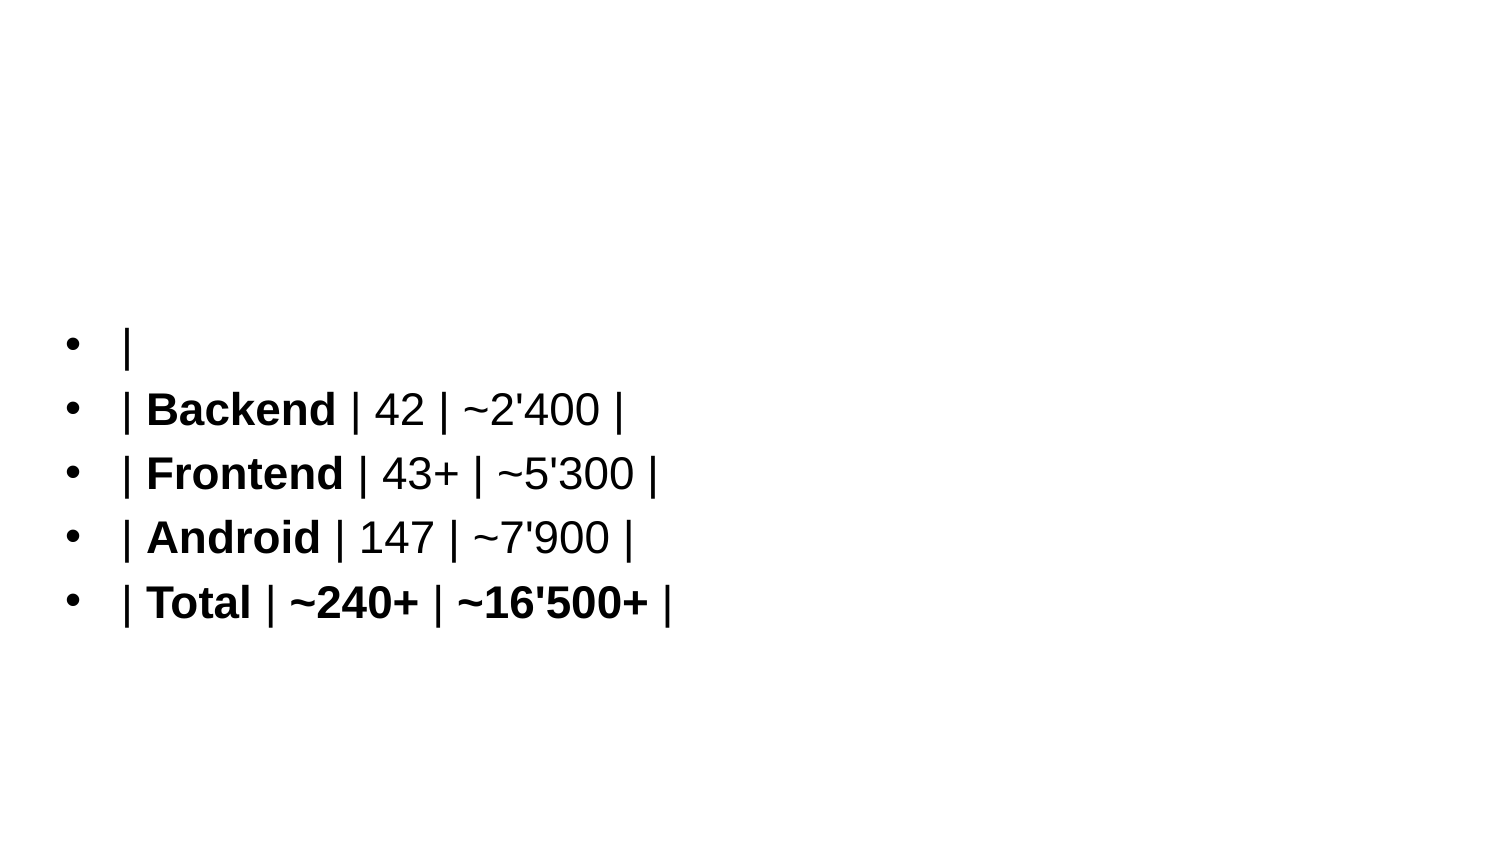

#
|
| Backend | 42 | ~2'400 |
| Frontend | 43+ | ~5'300 |
| Android | 147 | ~7'900 |
| Total | ~240+ | ~16'500+ |
32
AngularAI - Softwareentwicklung mit AI